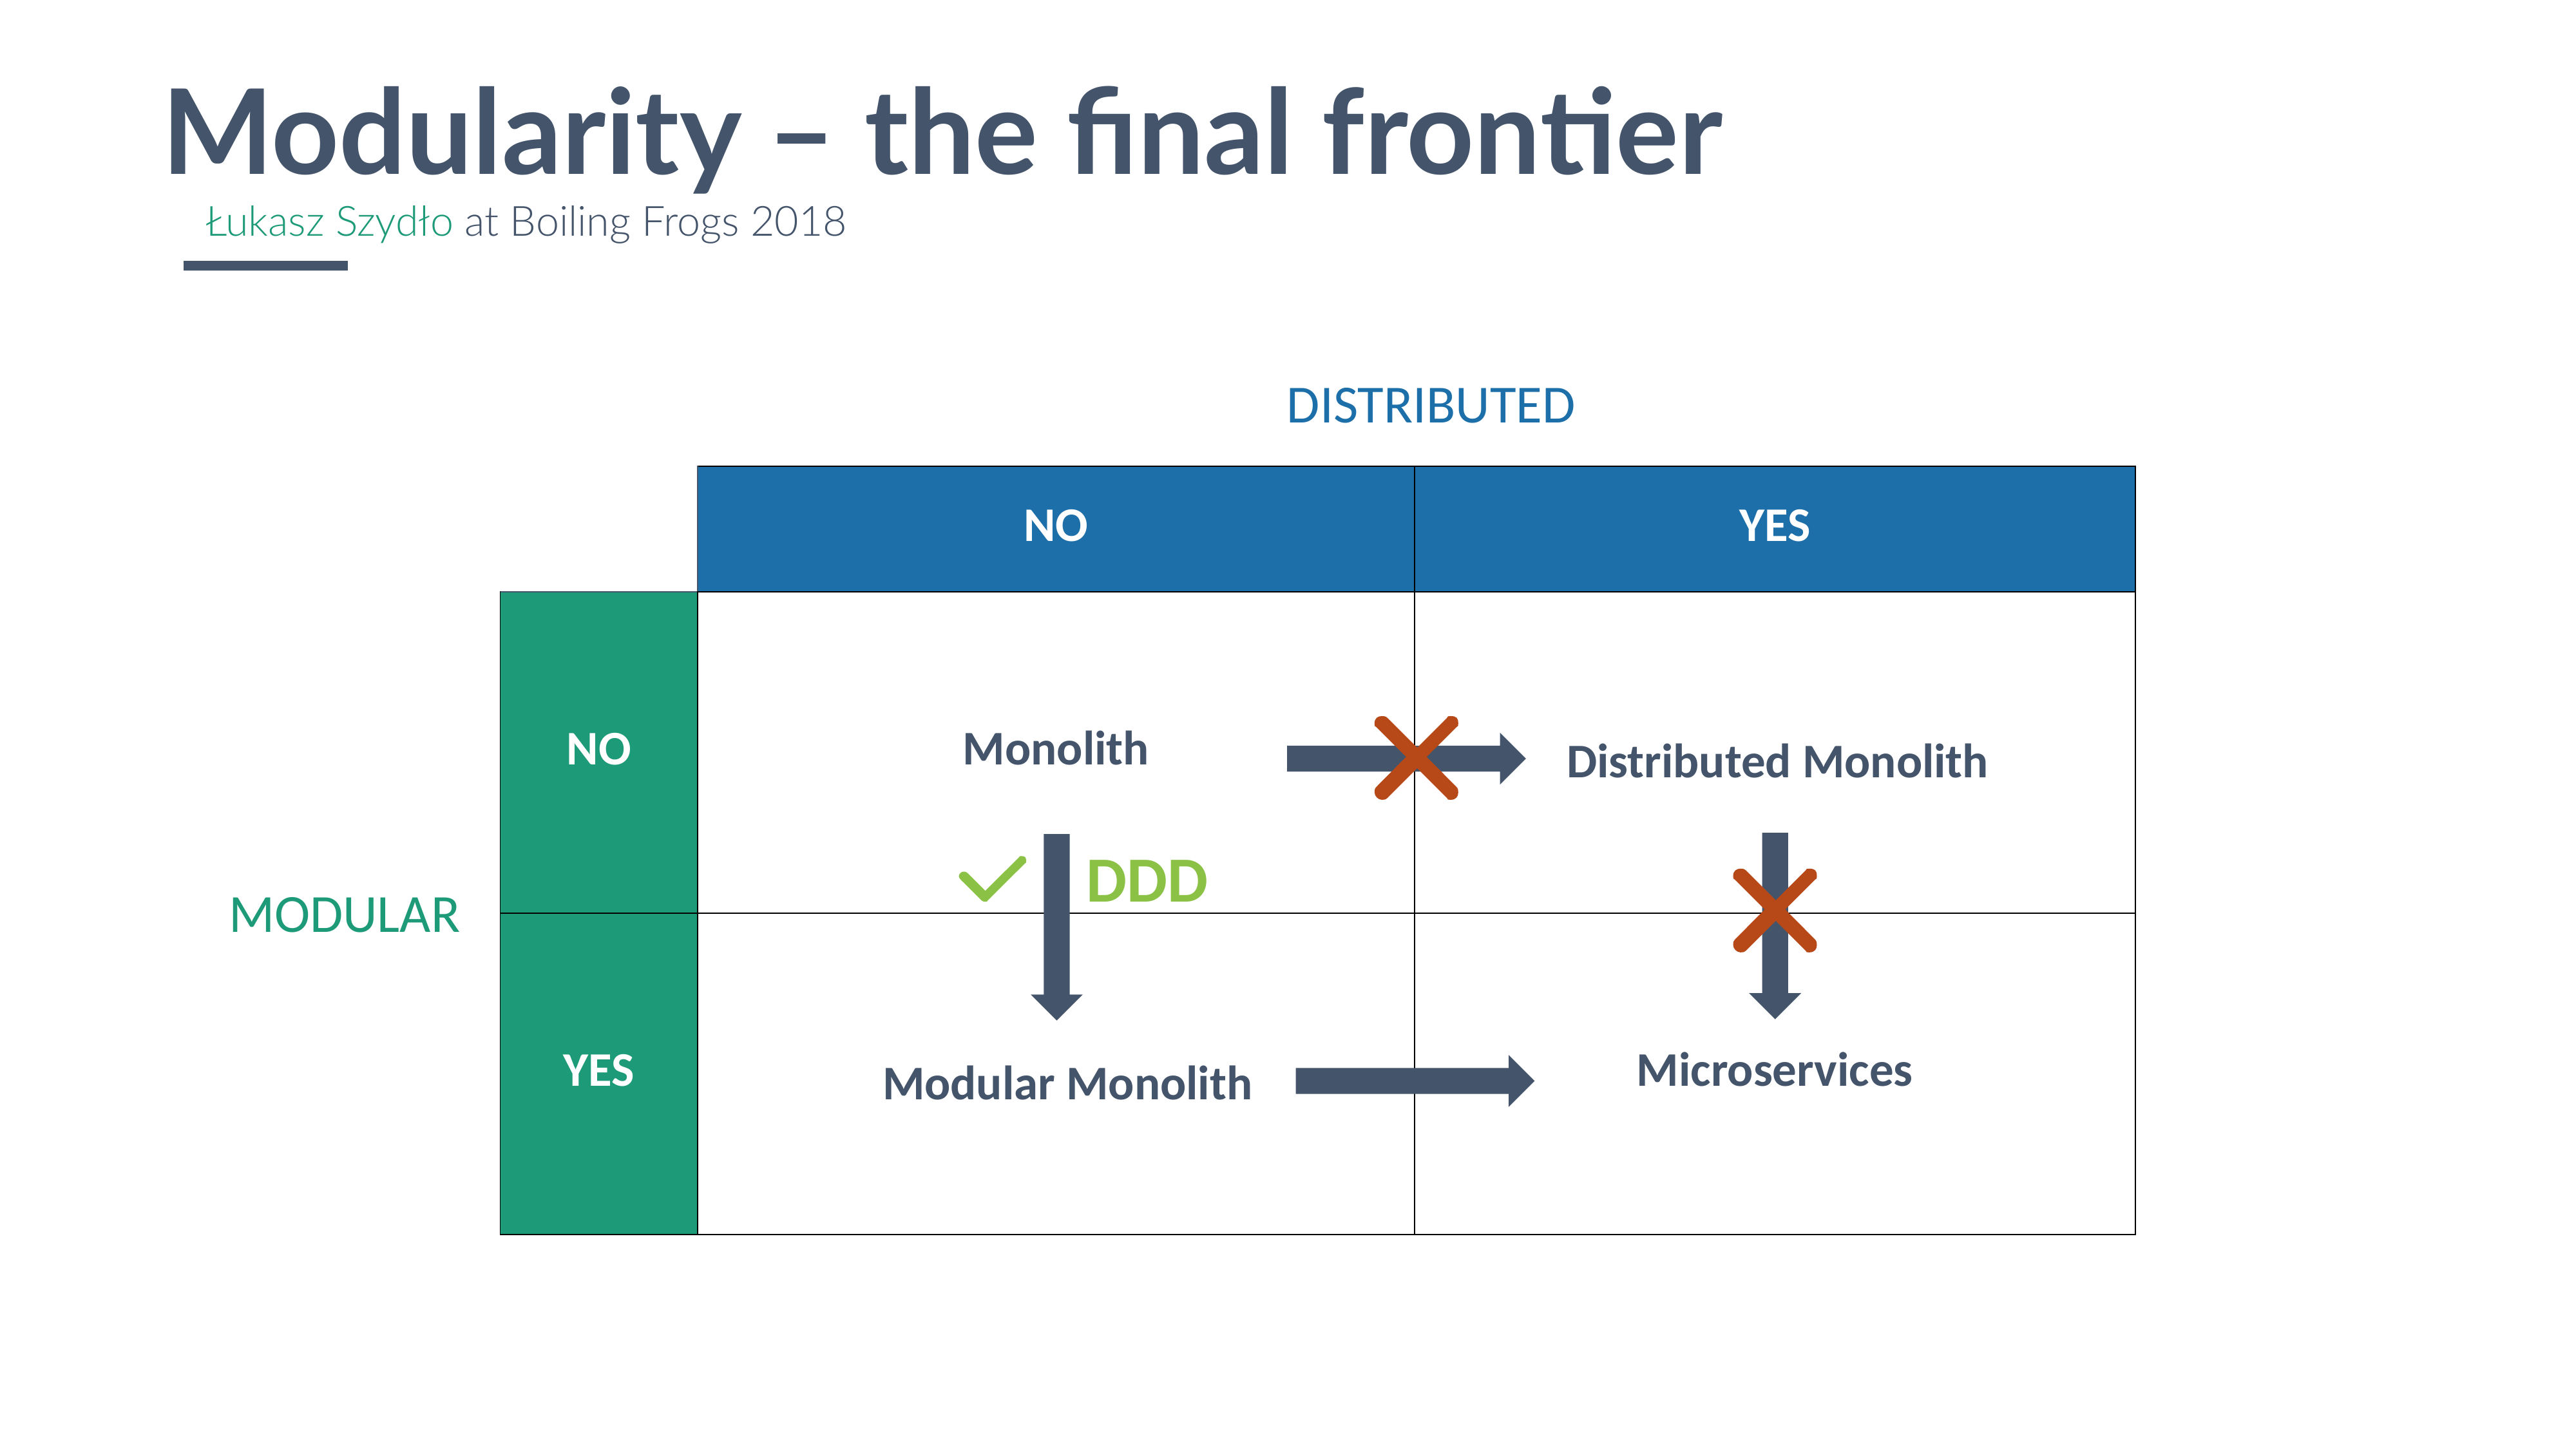

Modularity – the final frontier
Łukasz Szydło at Boiling Frogs 2018

DISTRIBUTED
|  | NO | YES |
| --- | --- | --- |
| NO | Monolith |  |
| YES |  | Microservices |

Distributed Monolith

DDD

MODULAR

Modular Monolith